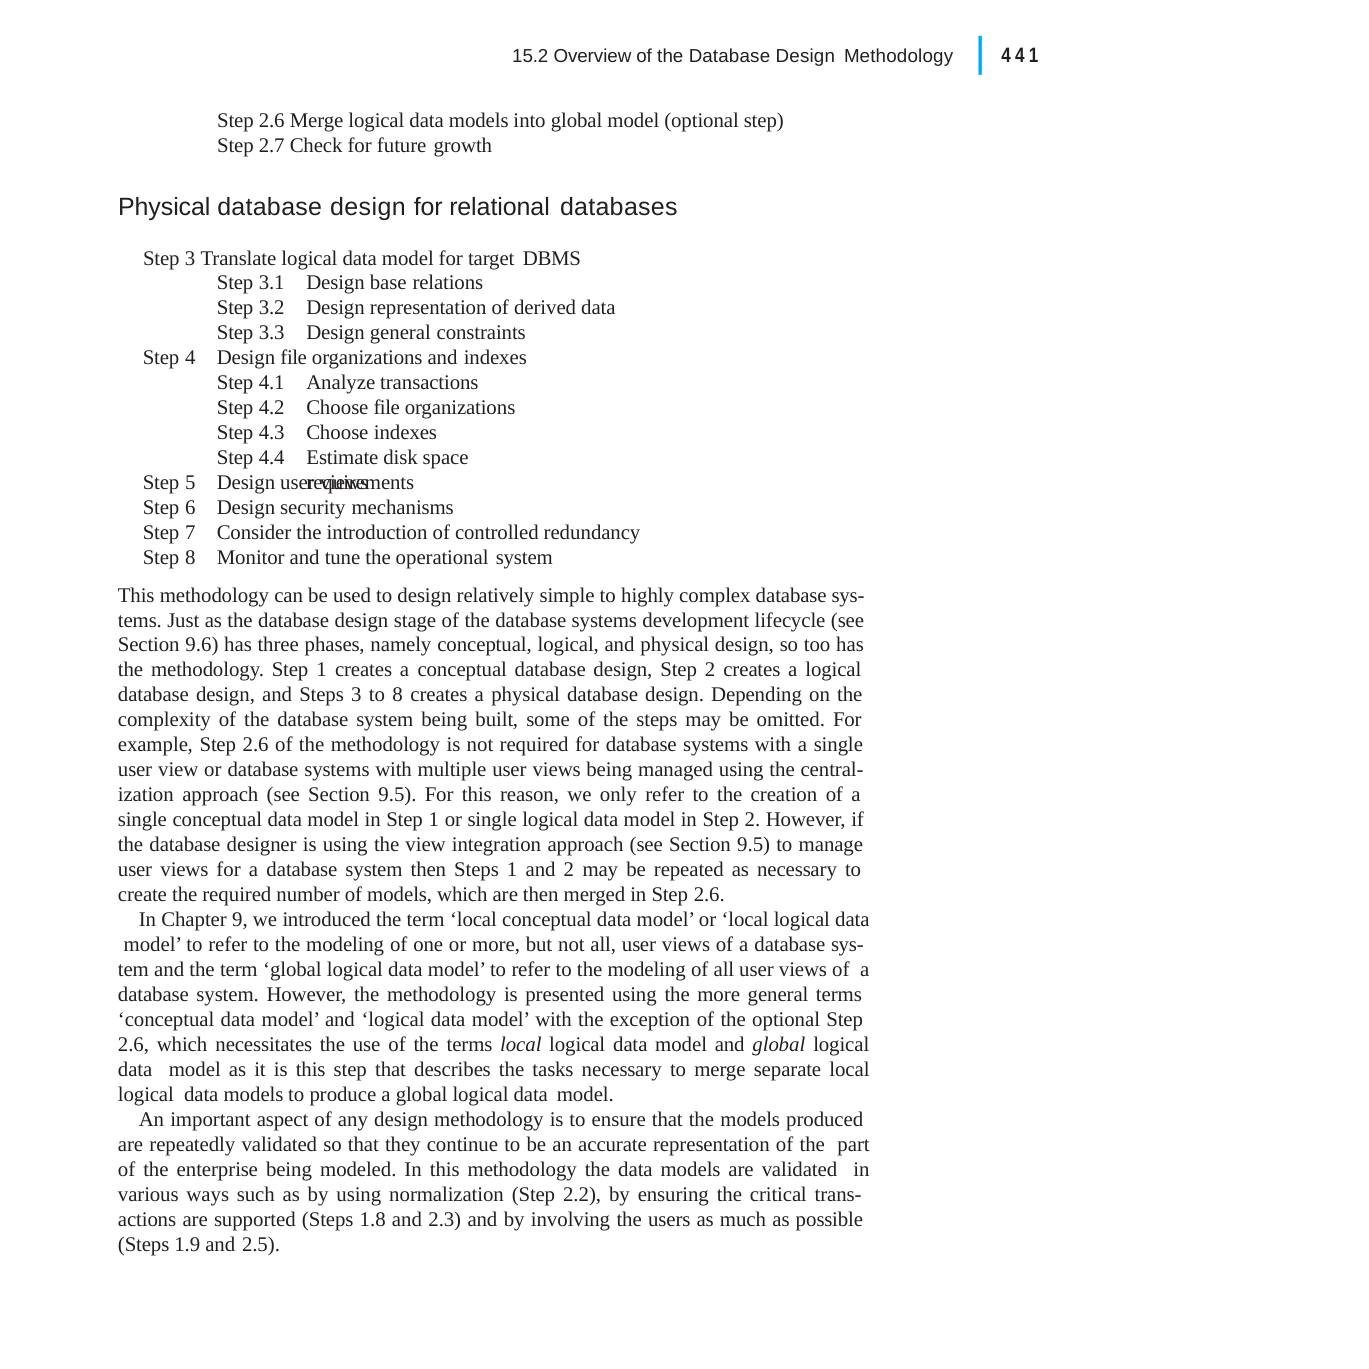

|
441
15.2 Overview of the Database Design Methodology
Step 2.6 Merge logical data models into global model (optional step)  Step 2.7 Check for future growth

Physical database design for relational databases
Step 3 Translate logical data model for target DBMS
Step 3.1
Step 3.2
Step 3.3
Design base relations
Design representation of derived data  Design general constraints
Step 4
Design file organizations and indexes
Step 4.1
Step 4.2
Step 4.3
Step 4.4
Analyze transactions  Choose file organizations  Choose indexes
Estimate disk space requirements
Step 5
Step 6
Step 7
Step 8
Design user views
Design security mechanisms
Consider the introduction of controlled redundancy  Monitor and tune the operational system
This methodology can be used to design relatively simple to highly complex database sys-  tems. Just as the database design stage of the database systems development lifecycle (see  Section 9.6) has three phases, namely conceptual, logical, and physical design, so too has  the methodology. Step 1 creates a conceptual database design, Step 2 creates a logical  database design, and Steps 3 to 8 creates a physical database design. Depending on the  complexity of the database system being built, some of the steps may be omitted. For  example, Step 2.6 of the methodology is not required for database systems with a single  user view or database systems with multiple user views being managed using the central-  ization approach (see Section 9.5). For this reason, we only refer to the creation of a  single conceptual data model in Step 1 or single logical data model in Step 2. However, if  the database designer is using the view integration approach (see Section 9.5) to manage  user views for a database system then Steps 1 and 2 may be repeated as necessary to  create the required number of models, which are then merged in Step 2.6.
In Chapter 9, we introduced the term ‘local conceptual data model’ or ‘local logical data  model’ to refer to the modeling of one or more, but not all, user views of a database sys-  tem and the term ‘global logical data model’ to refer to the modeling of all user views of  a database system. However, the methodology is presented using the more general terms  ‘conceptual data model’ and ‘logical data model’ with the exception of the optional Step  2.6, which necessitates the use of the terms local logical data model and global logical data  model as it is this step that describes the tasks necessary to merge separate local logical  data models to produce a global logical data model.
An important aspect of any design methodology is to ensure that the models produced  are repeatedly validated so that they continue to be an accurate representation of the  part of the enterprise being modeled. In this methodology the data models are validated  in various ways such as by using normalization (Step 2.2), by ensuring the critical trans-  actions are supported (Steps 1.8 and 2.3) and by involving the users as much as possible  (Steps 1.9 and 2.5).